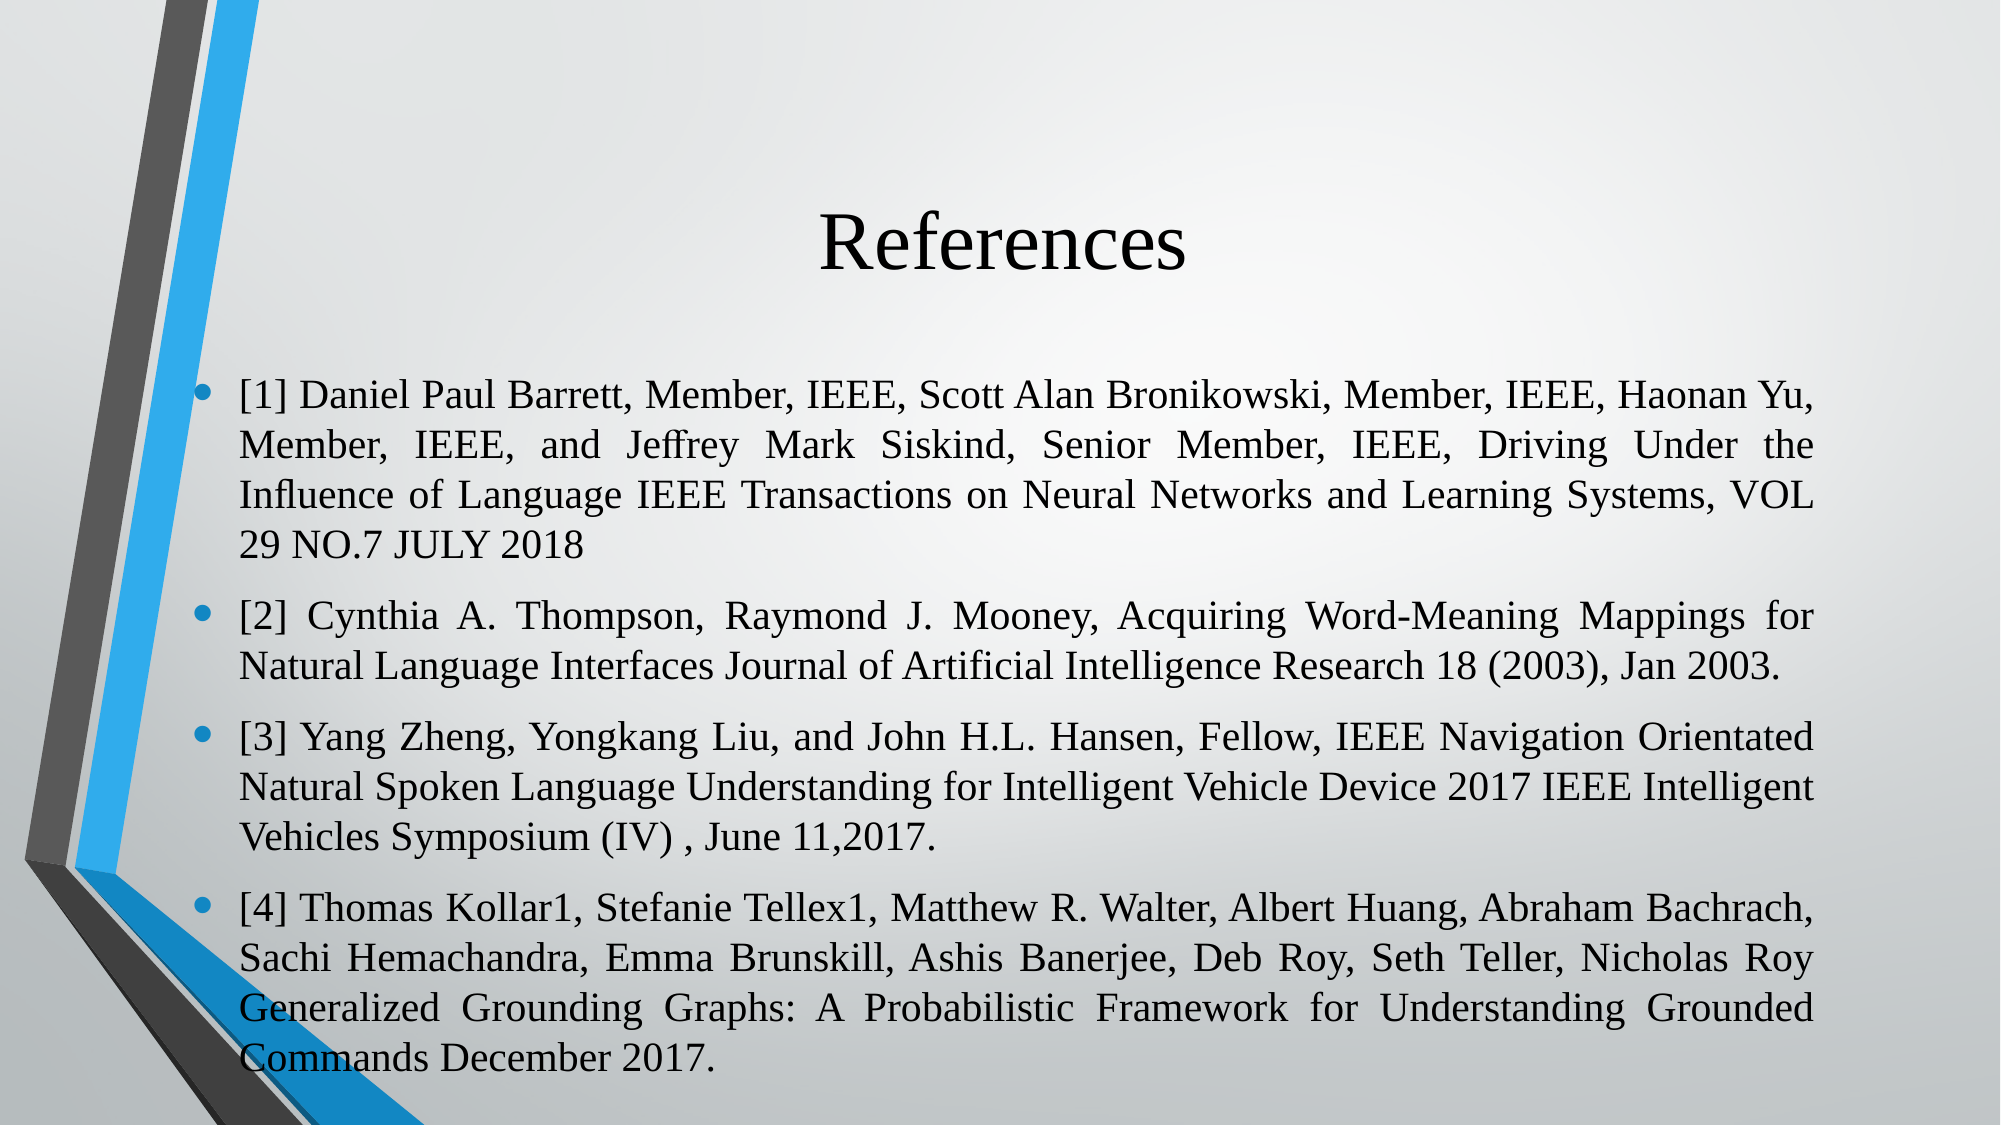

# References
[1] Daniel Paul Barrett, Member, IEEE, Scott Alan Bronikowski, Member, IEEE, Haonan Yu, Member, IEEE, and Jeﬀrey Mark Siskind, Senior Member, IEEE, Driving Under the Inﬂuence of Language IEEE Transactions on Neural Networks and Learning Systems, VOL 29 NO.7 JULY 2018
[2] Cynthia A. Thompson, Raymond J. Mooney, Acquiring Word-Meaning Mappings for Natural Language Interfaces Journal of Artificial Intelligence Research 18 (2003), Jan 2003.
[3] Yang Zheng, Yongkang Liu, and John H.L. Hansen, Fellow, IEEE Navigation Orientated Natural Spoken Language Understanding for Intelligent Vehicle Device 2017 IEEE Intelligent Vehicles Symposium (IV) , June 11,2017.
[4] Thomas Kollar1, Stefanie Tellex1, Matthew R. Walter, Albert Huang, Abraham Bachrach, Sachi Hemachandra, Emma Brunskill, Ashis Banerjee, Deb Roy, Seth Teller, Nicholas Roy Generalized Grounding Graphs: A Probabilistic Framework for Understanding Grounded Commands December 2017.